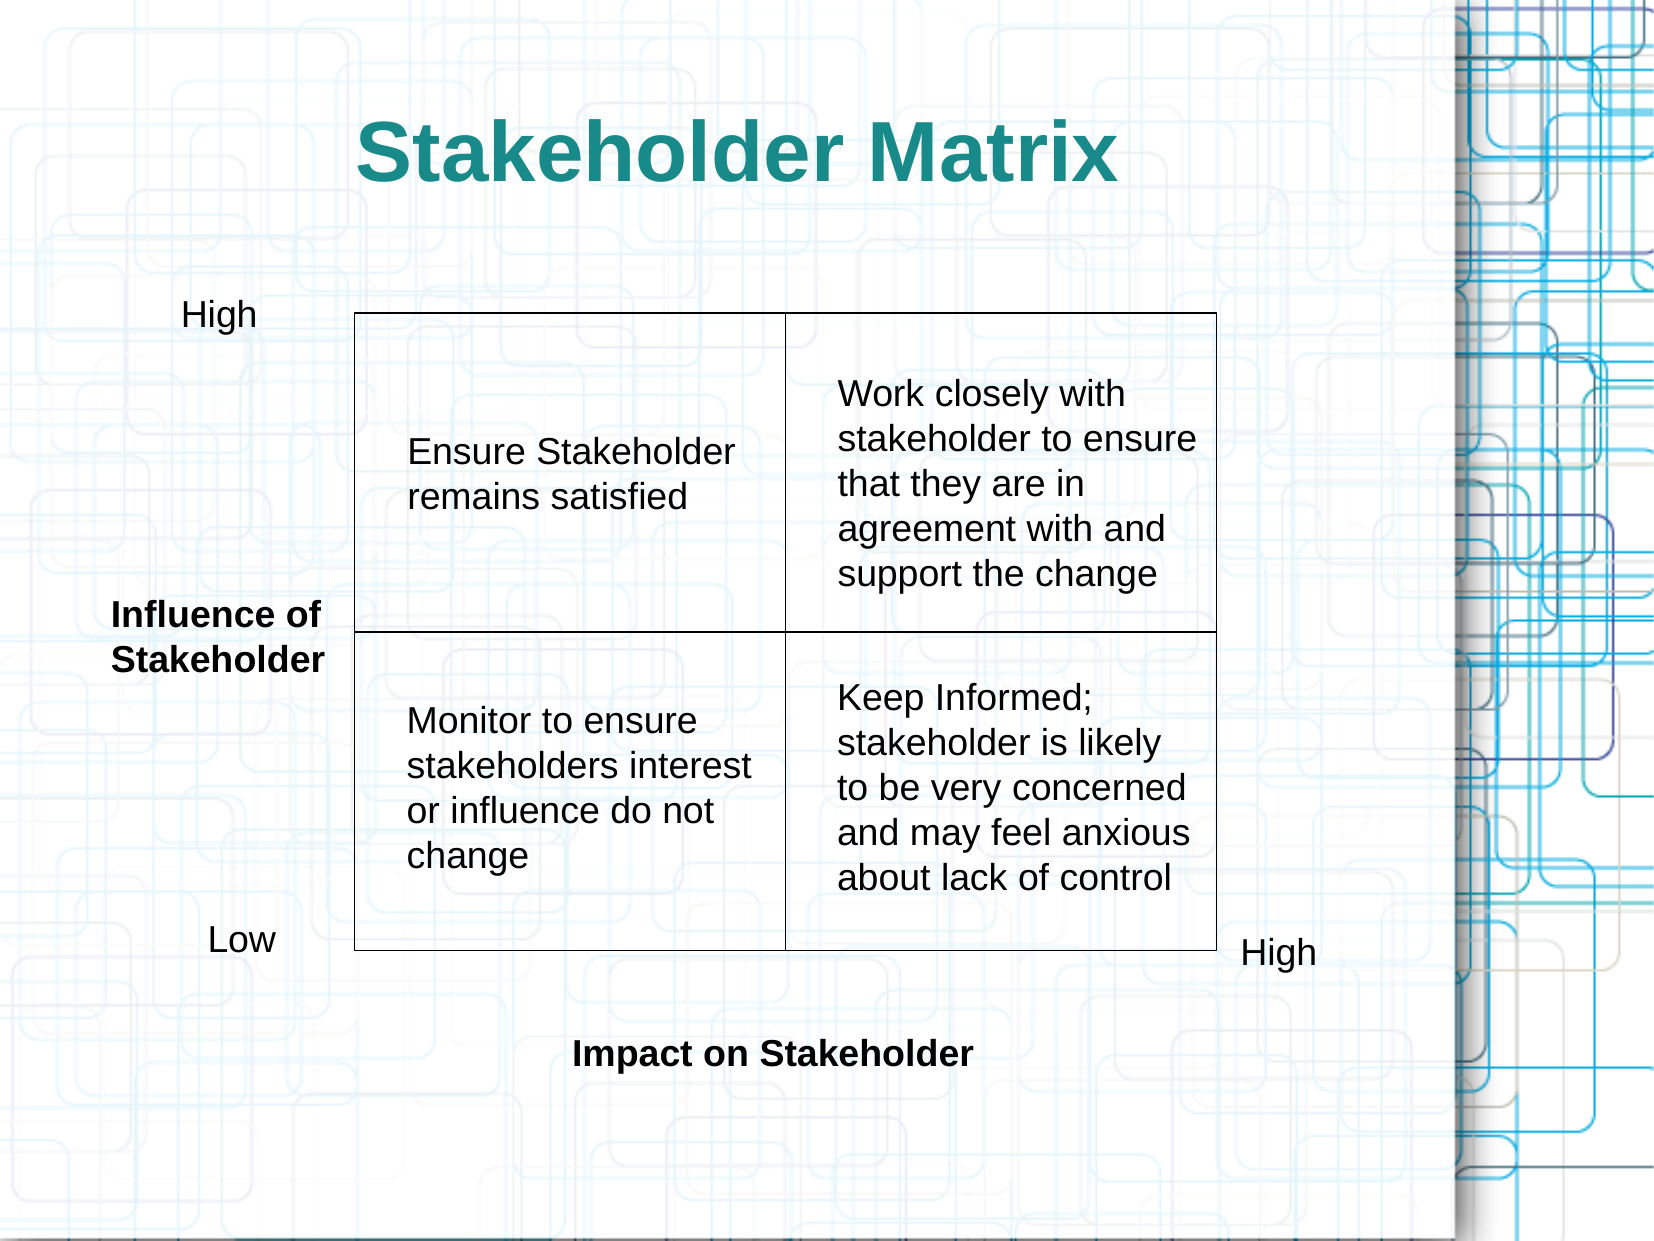

# Stakeholder Matrix
High

Work closely with
stakeholder to ensure
that they are in
agreement with and
support the change
Ensure Stakeholder
remains satisfied
Influence of
Stakeholder
Keep Informed;
stakeholder is likely
to be very concerned
and may feel anxious
about lack of control
Monitor to ensure
stakeholders interest
or influence do not
change
Low
High
Impact on Stakeholder